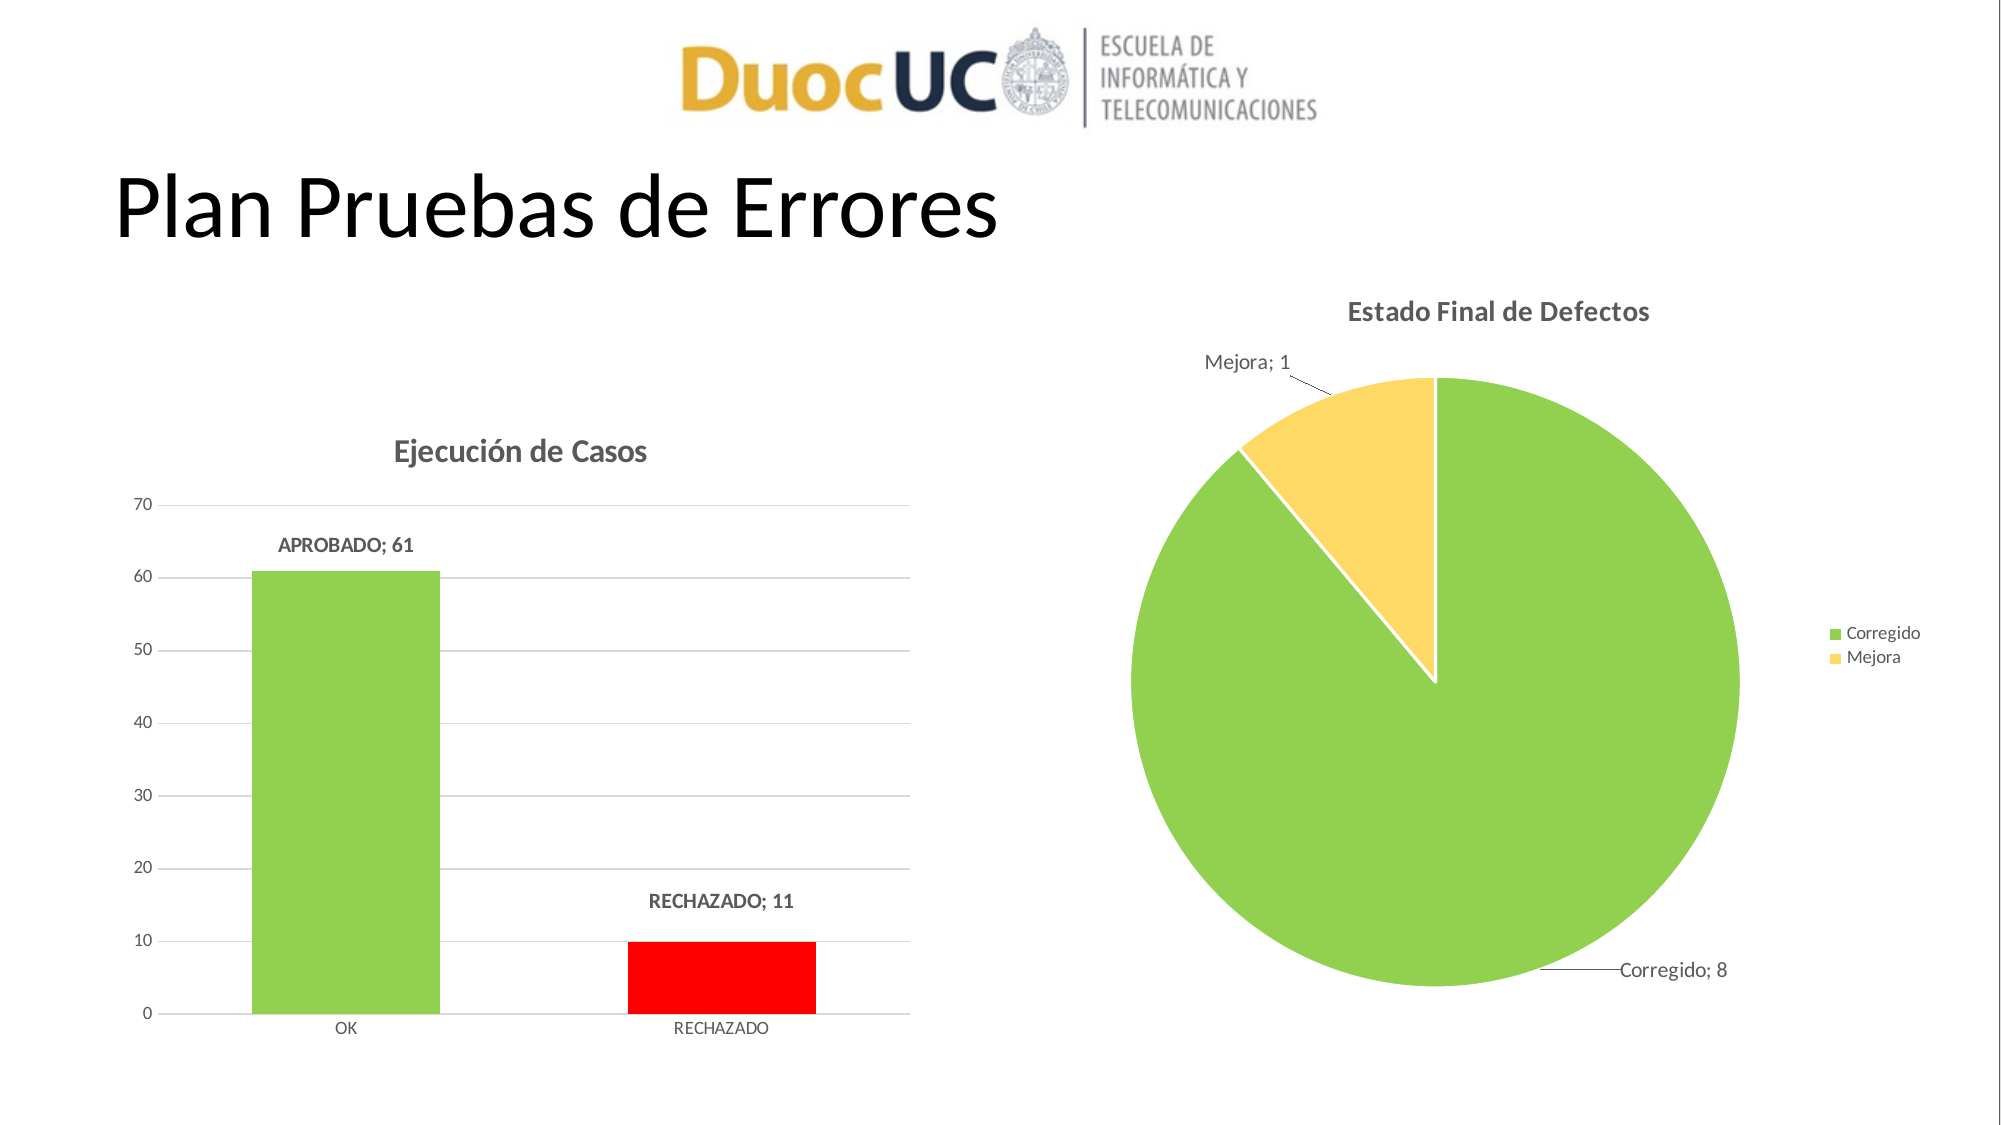

# Plan Pruebas de Errores

### Chart: Estado Final de Defectos

| Category | Total |
|---|---|
| Corregido | 8.0 |
| Mejora | 1.0 |

### Chart: Ejecución de Casos

| Category | Total |
|---|---|
| OK | 61.0 |
| RECHAZADO | 10.0 |